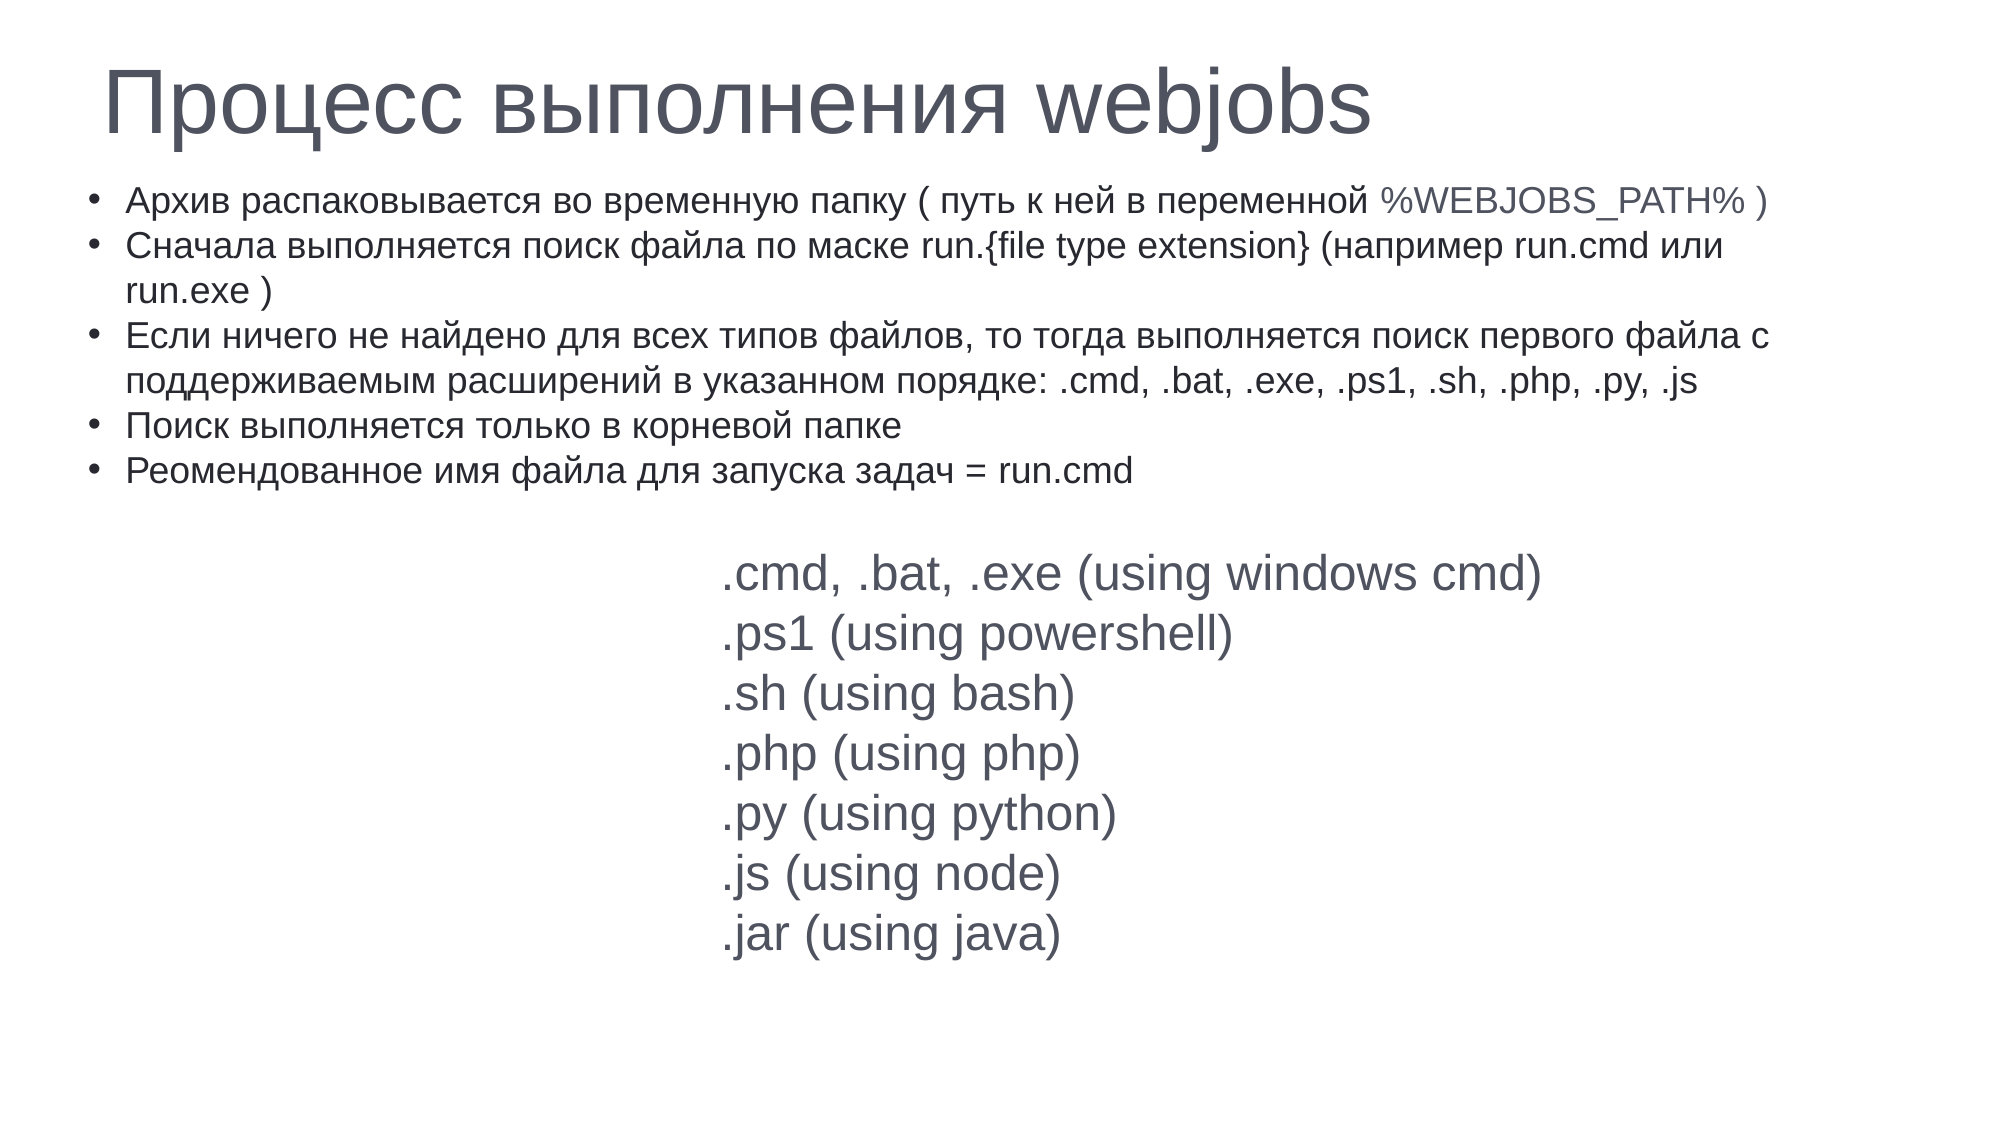

Процесс выполнения webjobs
Архив распаковывается во временную папку ( путь к ней в переменной %WEBJOBS_PATH% )
Сначала выполняется поиск файла по маске run.{file type extension} (например run.cmd или run.exe )
Если ничего не найдено для всех типов файлов, то тогда выполняется поиск первого файла с поддерживаемым расширений в указанном порядке: .cmd, .bat, .exe, .ps1, .sh, .php, .py, .js
Поиск выполняется только в корневой папке
Реомендованное имя файла для запуска задач = run.cmd
.cmd, .bat, .exe (using windows cmd)
.ps1 (using powershell)
.sh (using bash)
.php (using php)
.py (using python)
.js (using node)
.jar (using java)